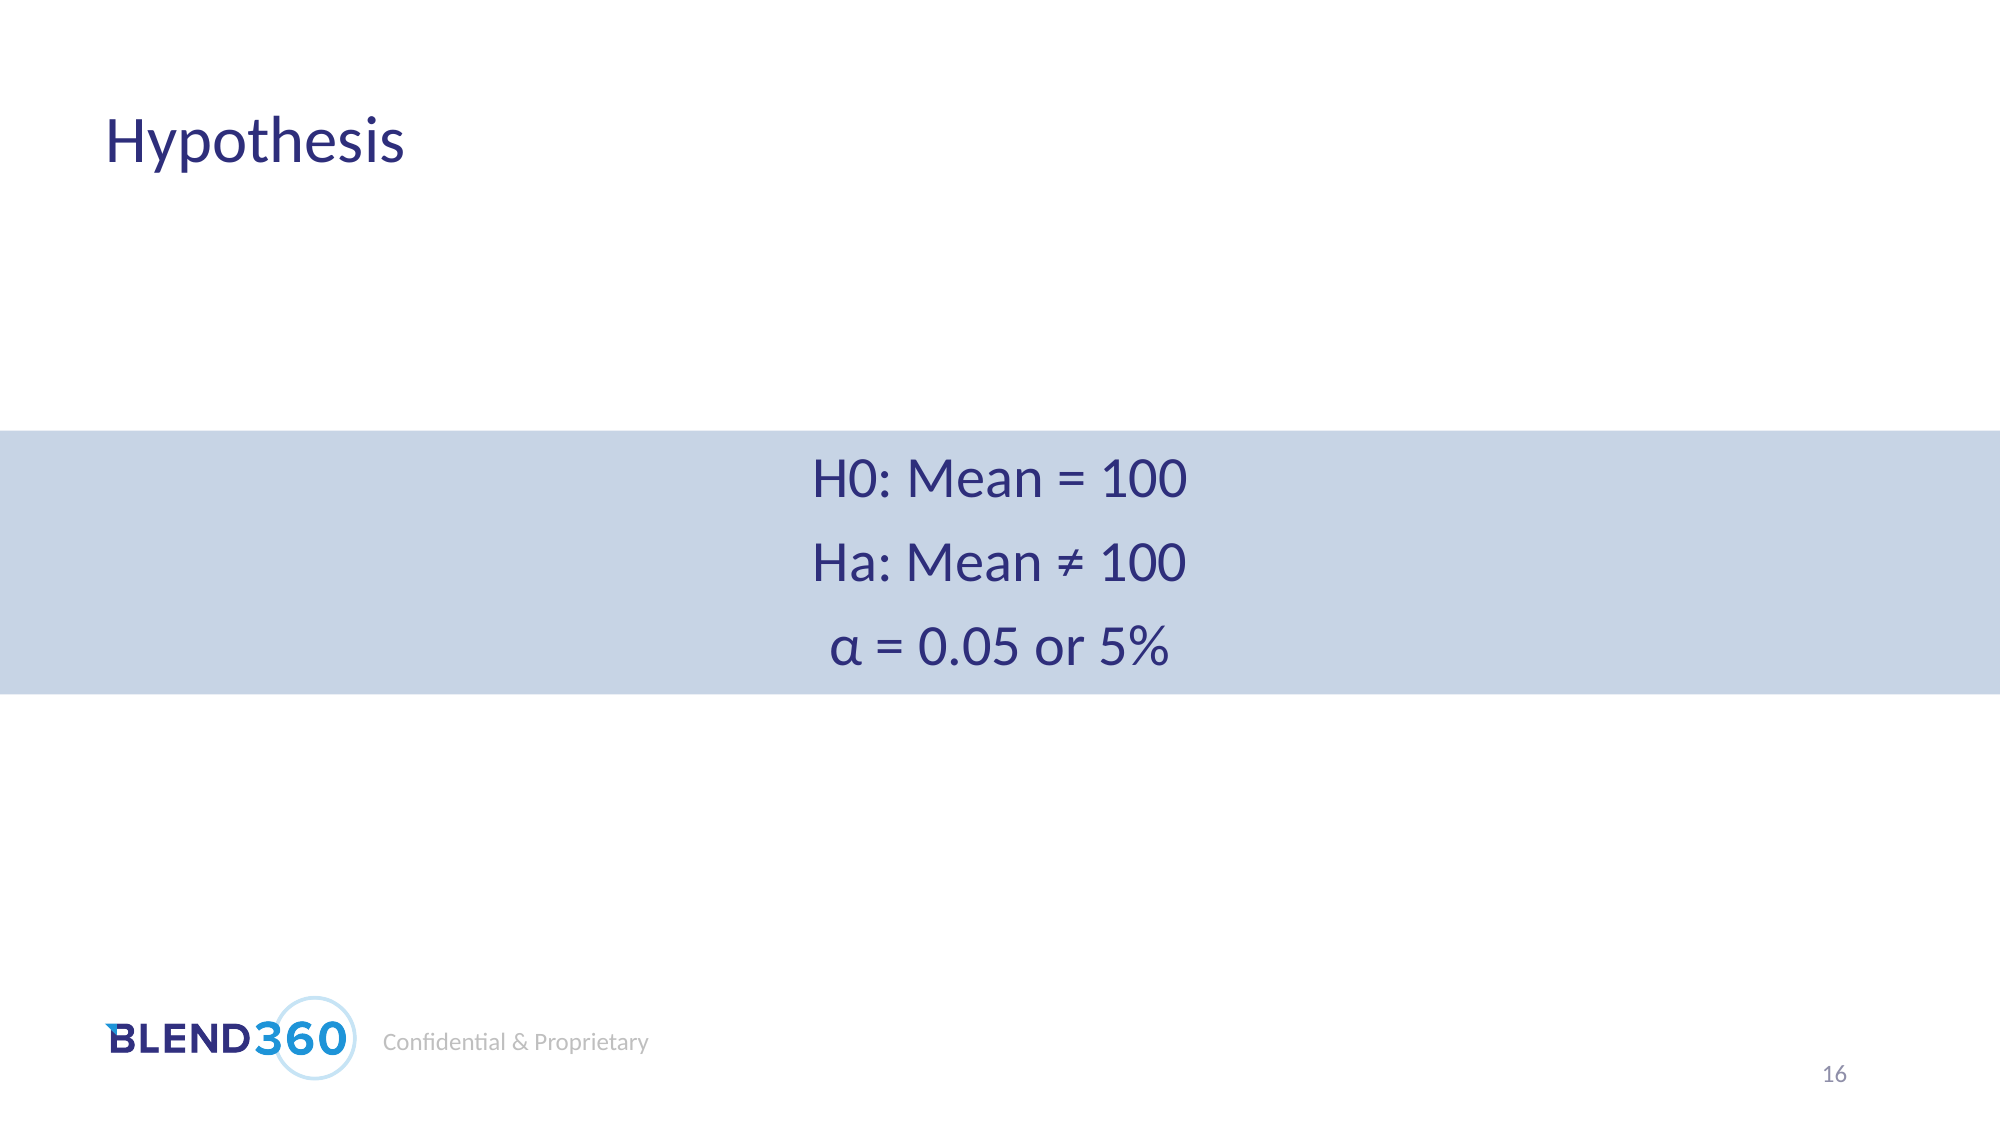

# Hypothesis
H0: Mean = 100
Ha: Mean ≠ 100
α = 0.05 or 5%
16